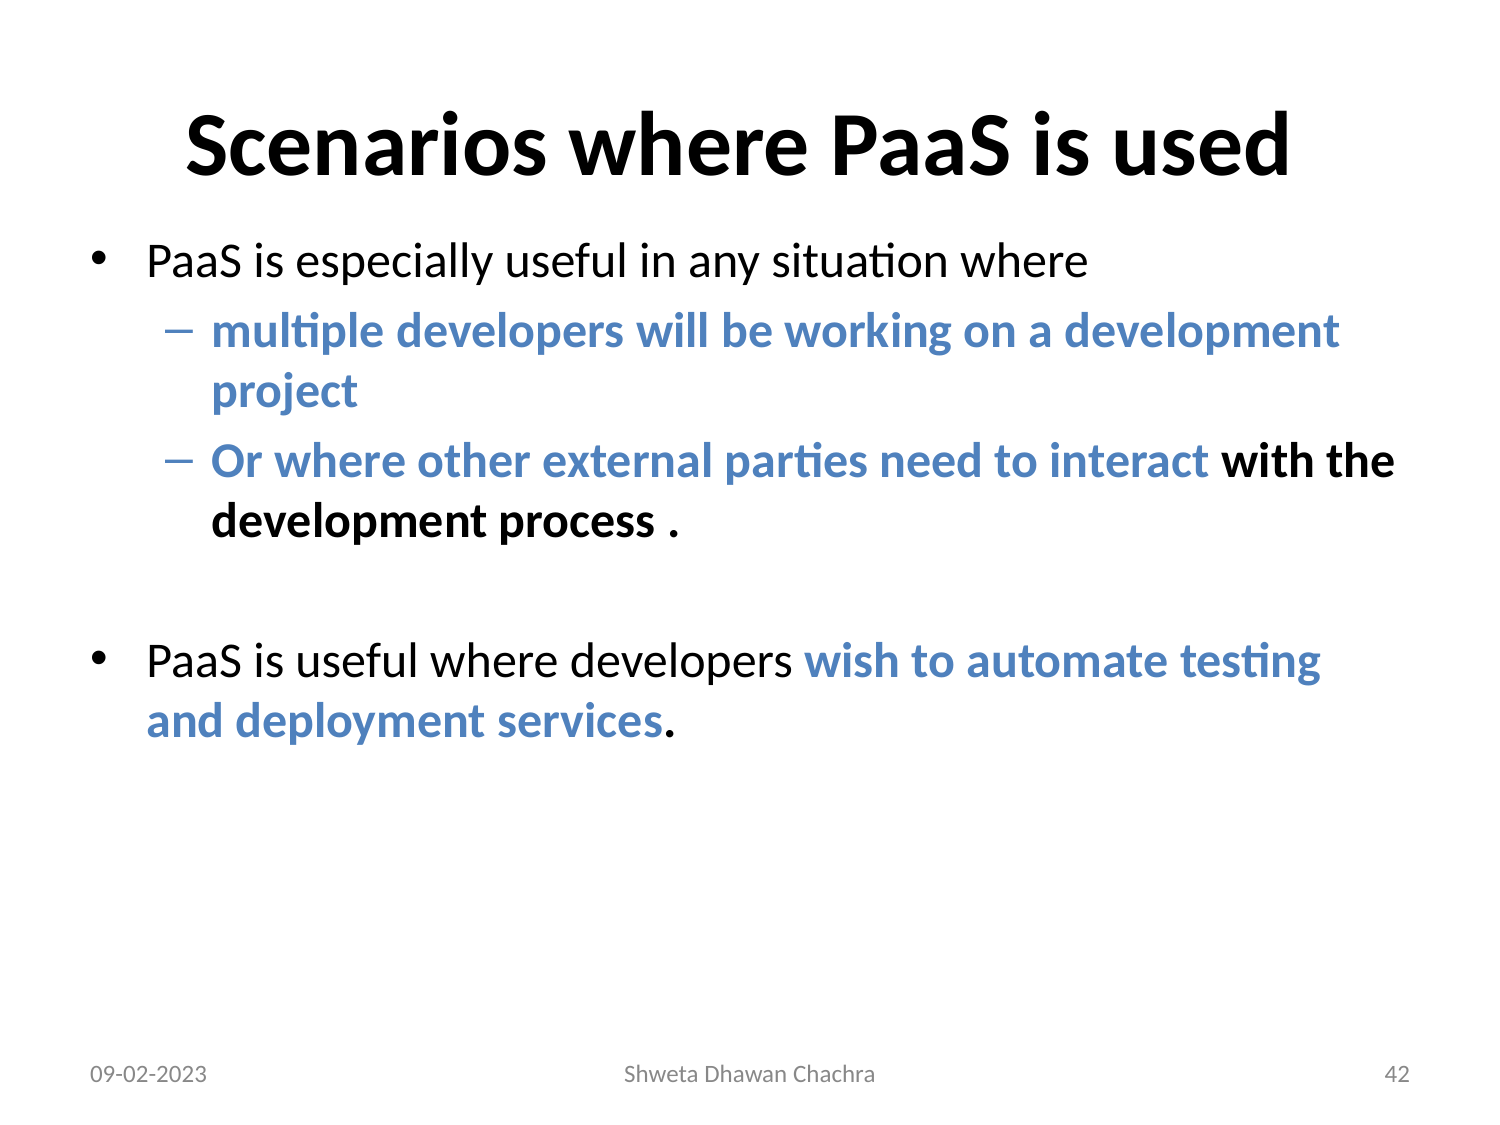

# Scenarios where PaaS is used
PaaS is especially useful in any situation where
multiple developers will be working on a development project
Or where other external parties need to interact with the development process .

PaaS is useful where developers wish to automate testing and deployment services.

09-02-2023
Shweta Dhawan Chachra
42